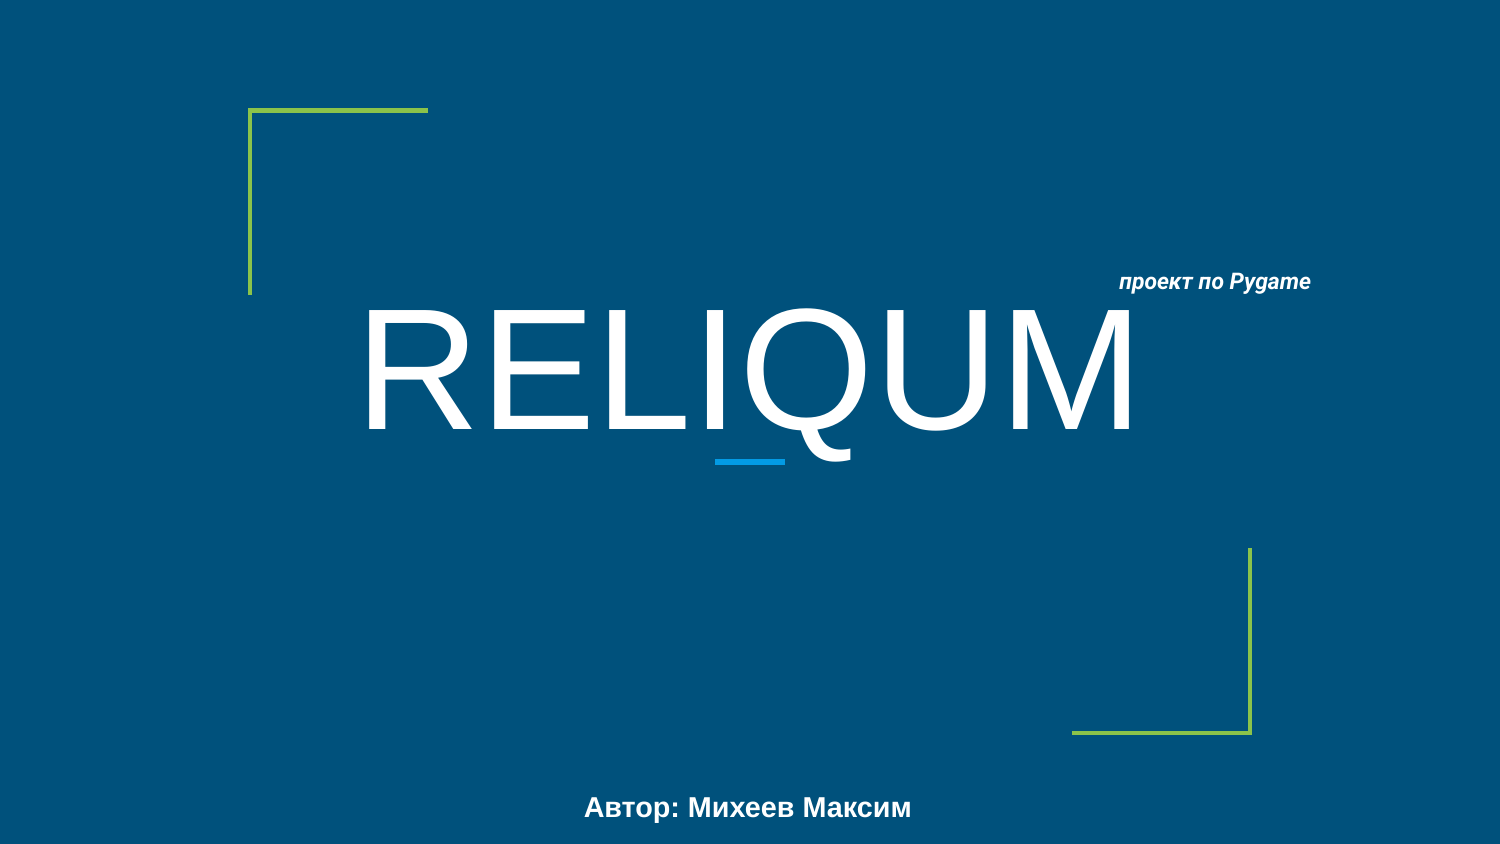

# RELIQUM
проект по Pygame
Автор: Михеев Максим